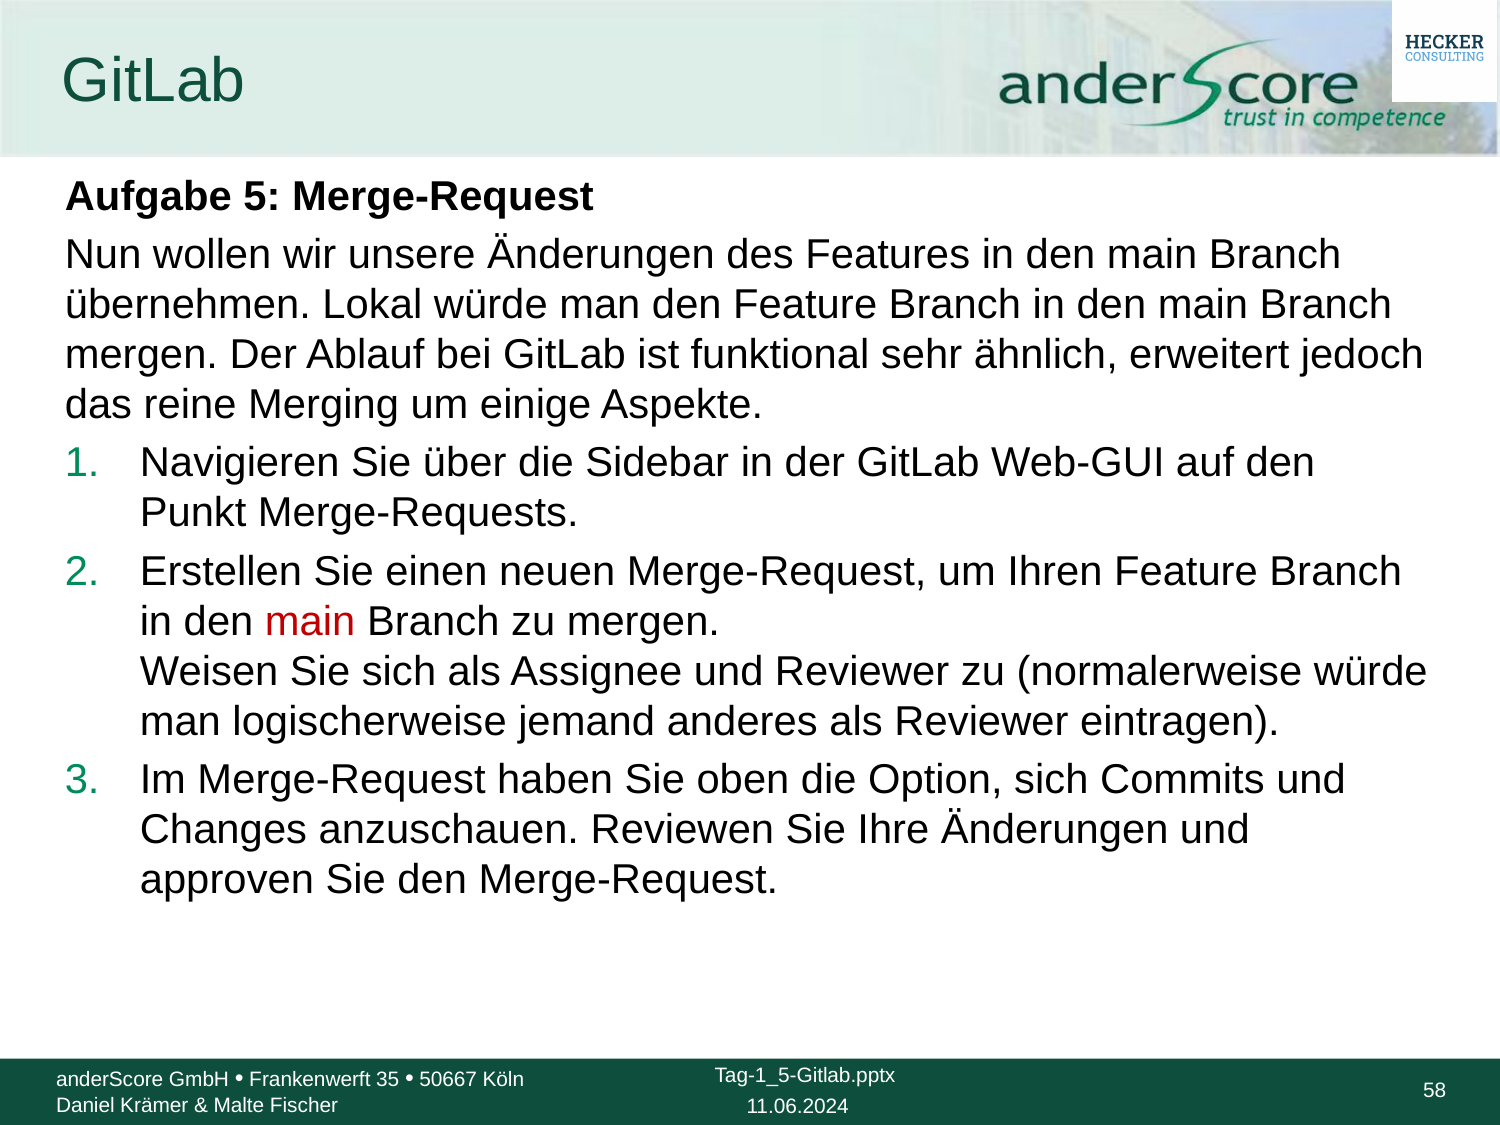

# GitLab
Aufgabe 5: Merge-Request
Nun wollen wir unsere Änderungen des Features in den main Branch übernehmen. Lokal würde man den Feature Branch in den main Branch mergen. Der Ablauf bei GitLab ist funktional sehr ähnlich, erweitert jedoch das reine Merging um einige Aspekte.
Navigieren Sie über die Sidebar in der GitLab Web-GUI auf den Punkt Merge-Requests.
Erstellen Sie einen neuen Merge-Request, um Ihren Feature Branch in den main Branch zu mergen.
Weisen Sie sich als Assignee und Reviewer zu (normalerweise würde man logischerweise jemand anderes als Reviewer eintragen).
Im Merge-Request haben Sie oben die Option, sich Commits und Changes anzuschauen. Reviewen Sie Ihre Änderungen und approven Sie den Merge-Request.